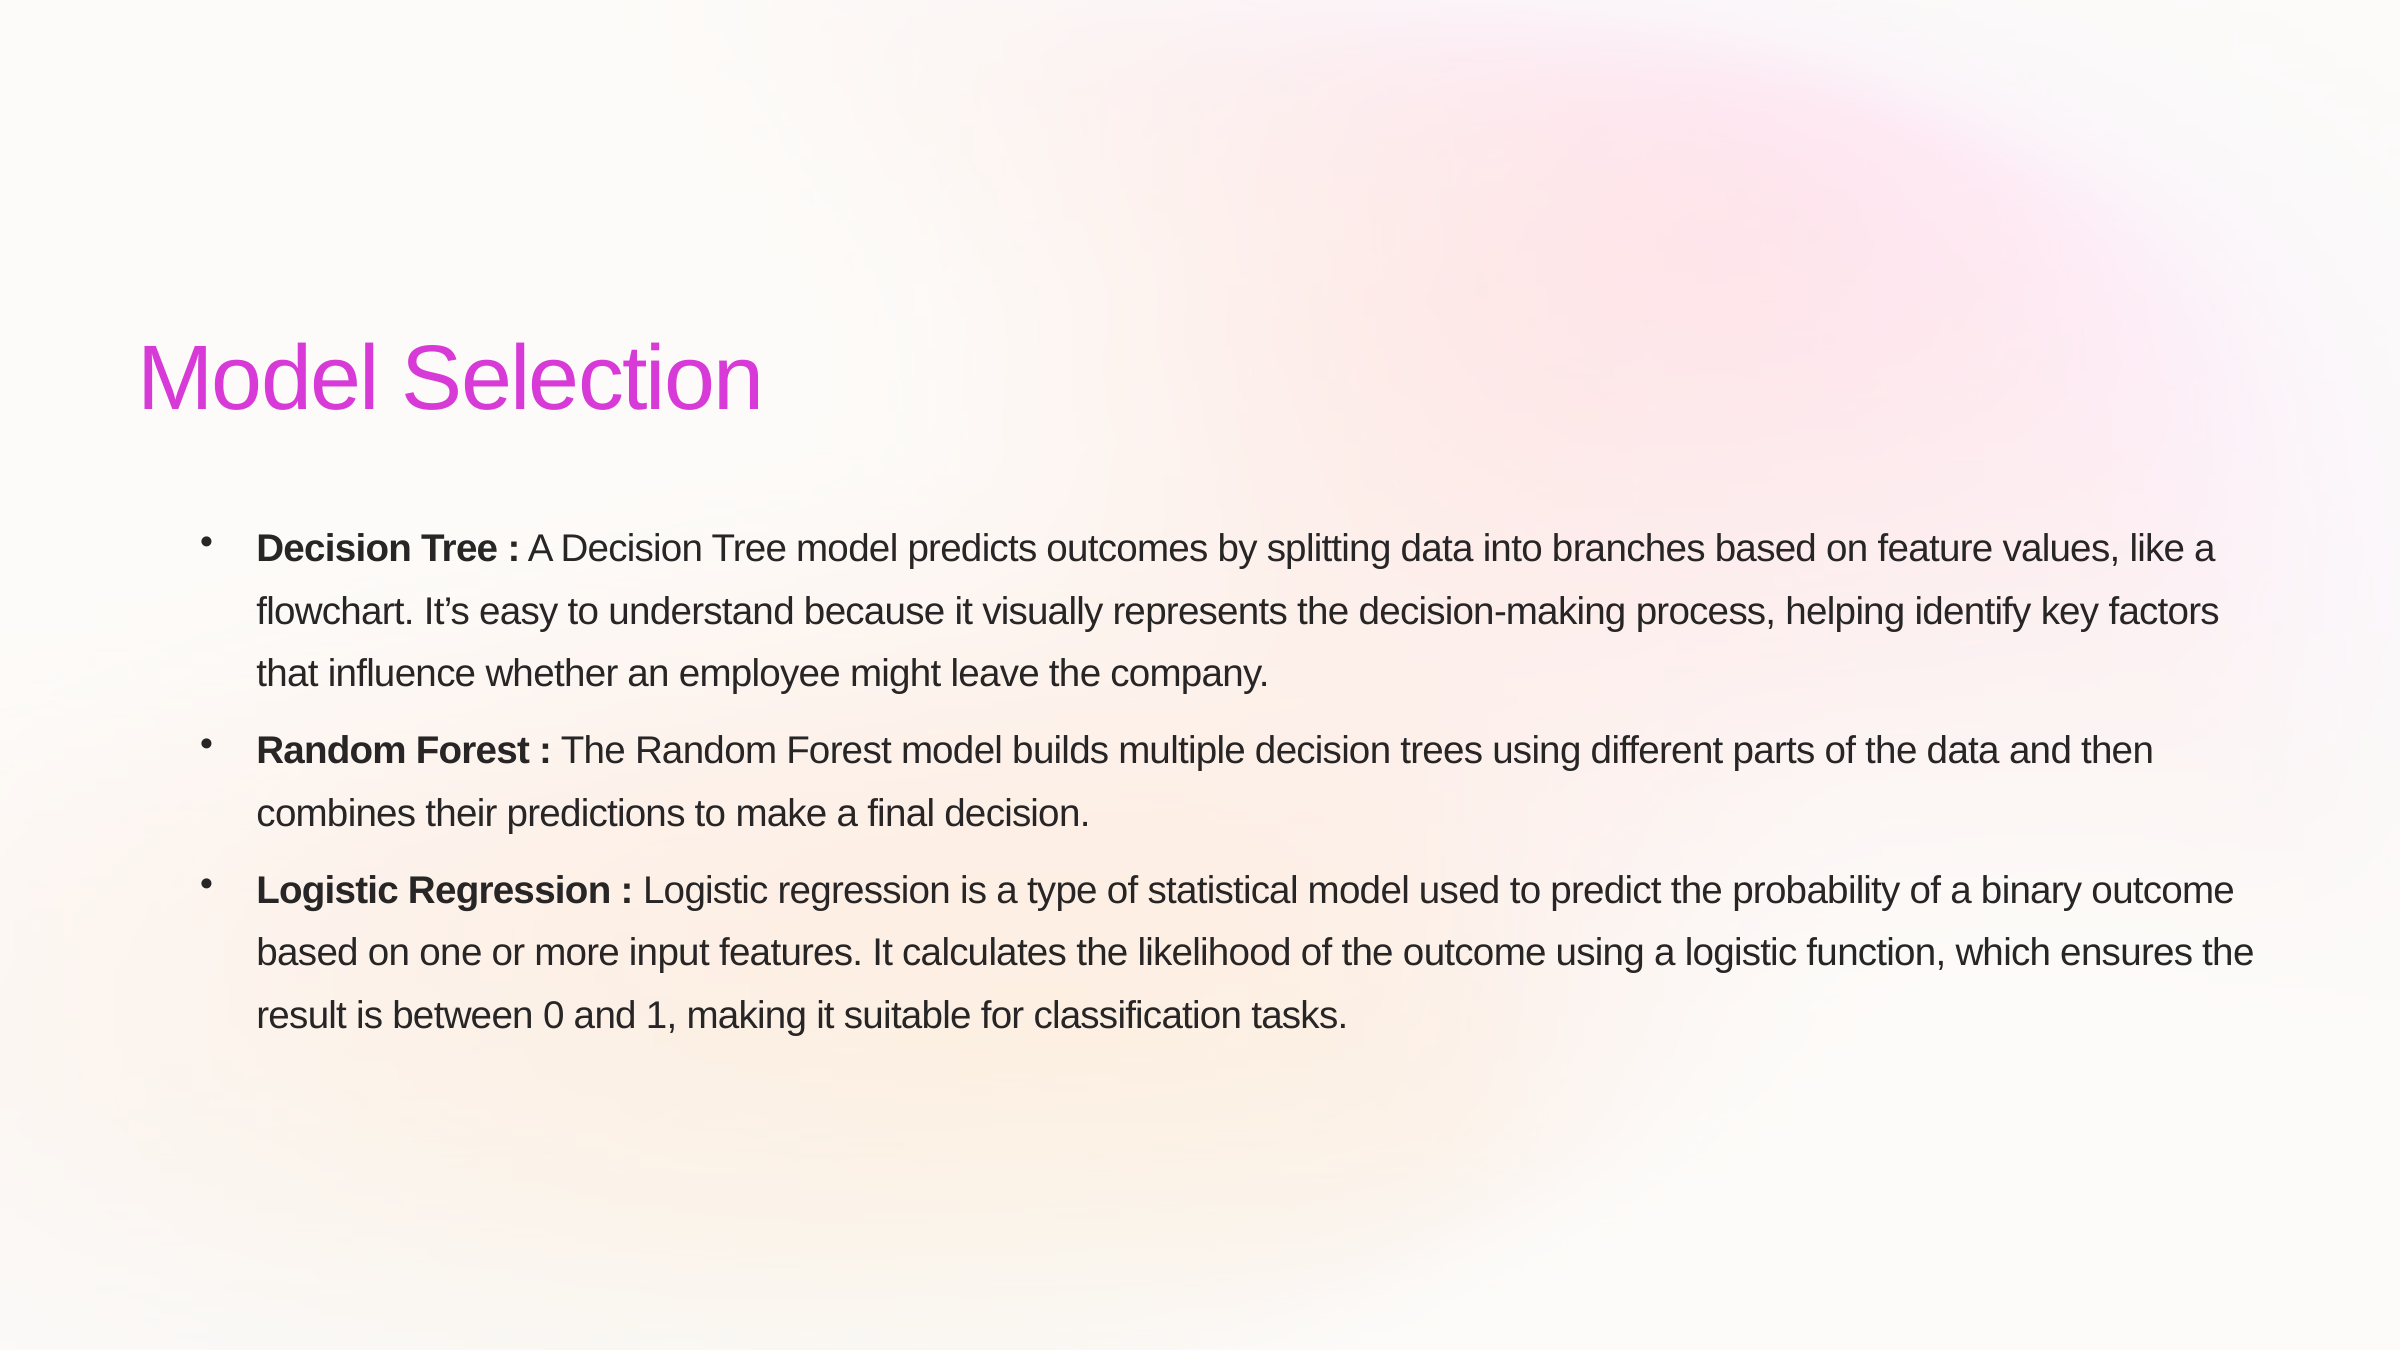

Model Selection
Decision Tree : A Decision Tree model predicts outcomes by splitting data into branches based on feature values, like a flowchart. It’s easy to understand because it visually represents the decision-making process, helping identify key factors that influence whether an employee might leave the company.
Random Forest : The Random Forest model builds multiple decision trees using different parts of the data and then combines their predictions to make a final decision.
Logistic Regression : Logistic regression is a type of statistical model used to predict the probability of a binary outcome based on one or more input features. It calculates the likelihood of the outcome using a logistic function, which ensures the result is between 0 and 1, making it suitable for classification tasks.